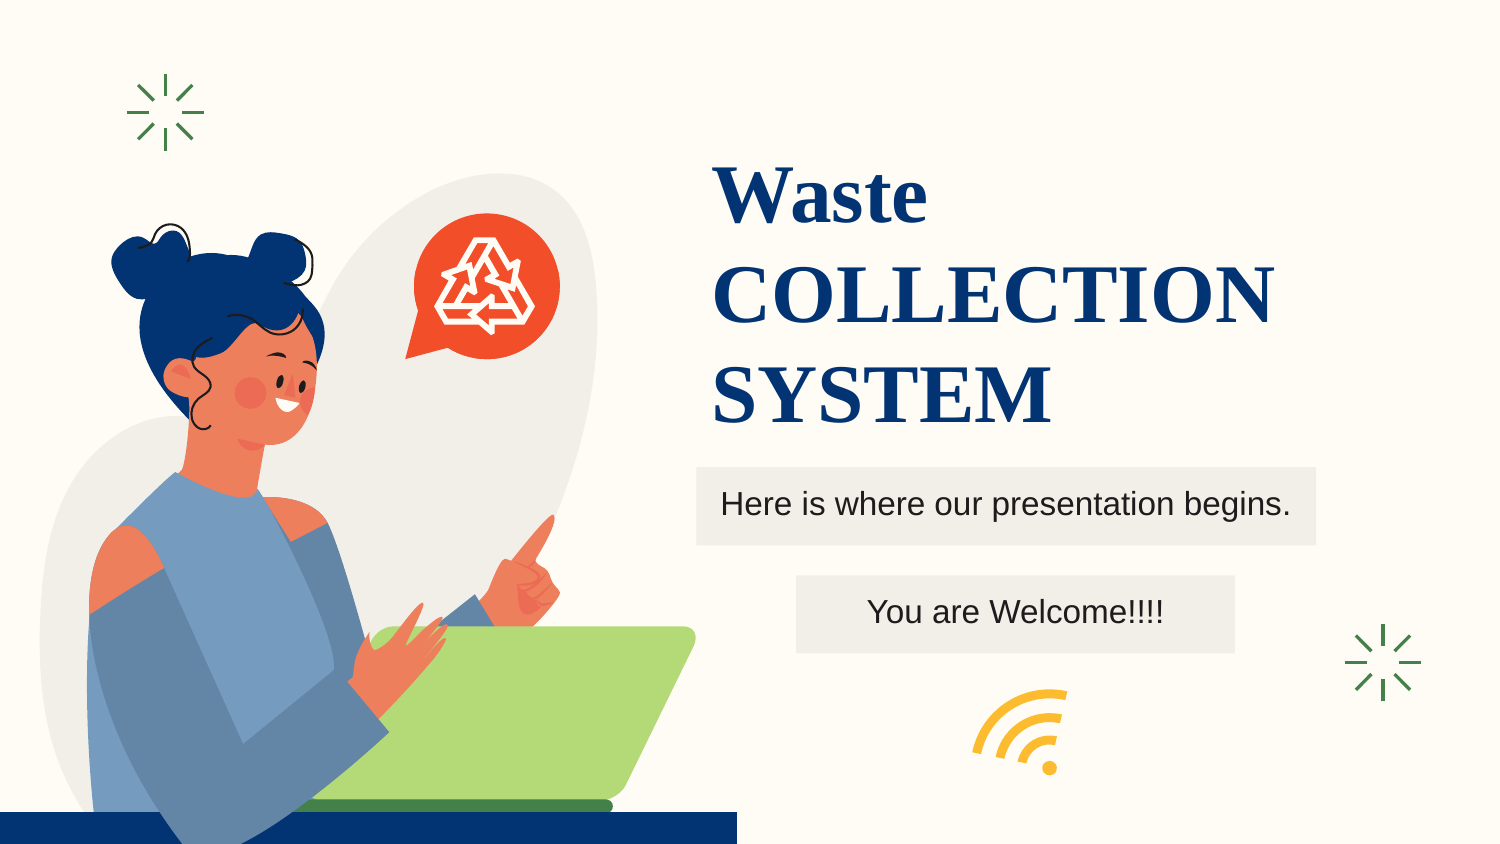

# Waste COLLECTION SYSTEM

Here is where our presentation begins.
You are Welcome!!!!